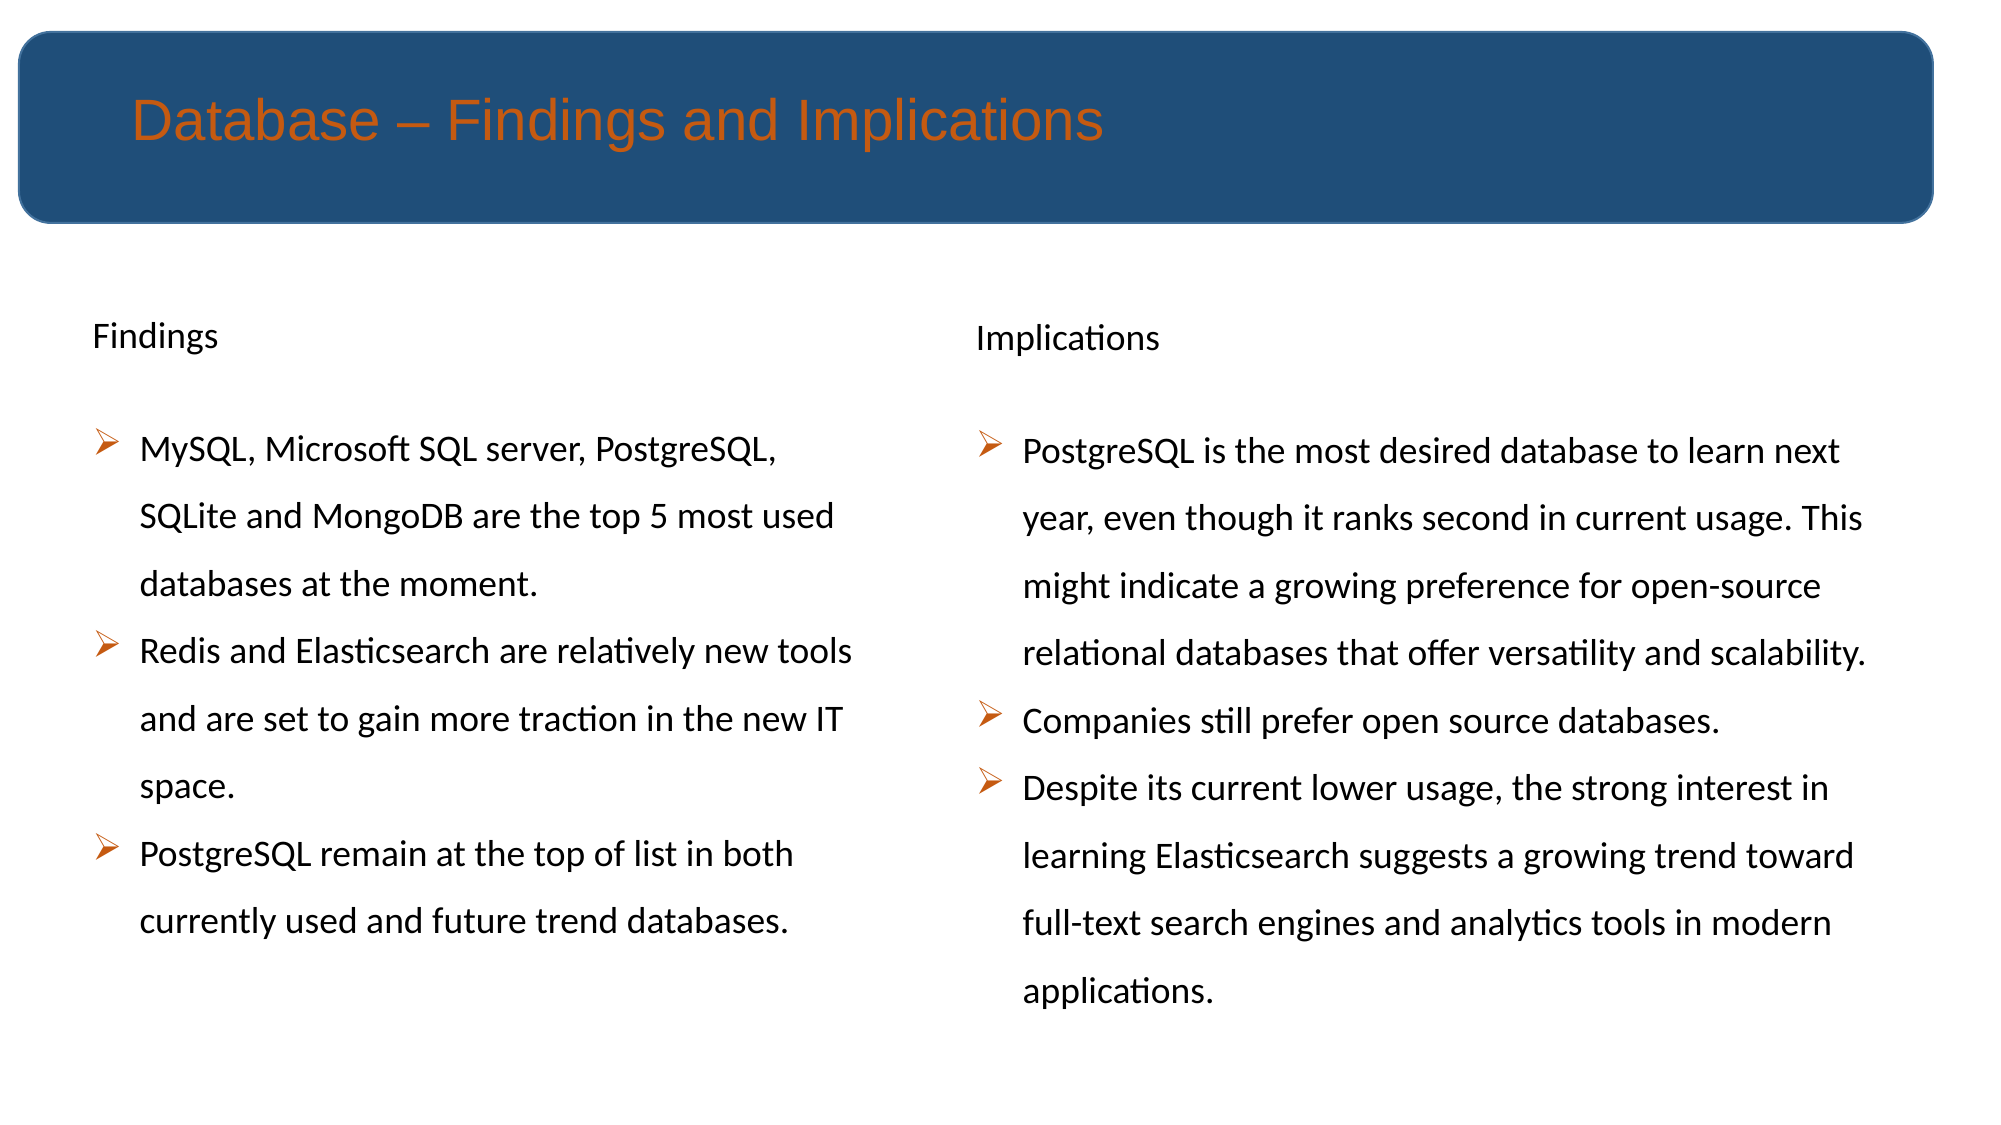

Database – Findings and Implications
Findings

MySQL, Microsoft SQL server, PostgreSQL, SQLite and MongoDB are the top 5 most used databases at the moment.
Redis and Elasticsearch are relatively new tools and are set to gain more traction in the new IT space.
PostgreSQL remain at the top of list in both currently used and future trend databases.

Implications

PostgreSQL is the most desired database to learn next year, even though it ranks second in current usage. This might indicate a growing preference for open-source relational databases that offer versatility and scalability.
Companies still prefer open source databases.
Despite its current lower usage, the strong interest in learning Elasticsearch suggests a growing trend toward full-text search engines and analytics tools in modern applications.